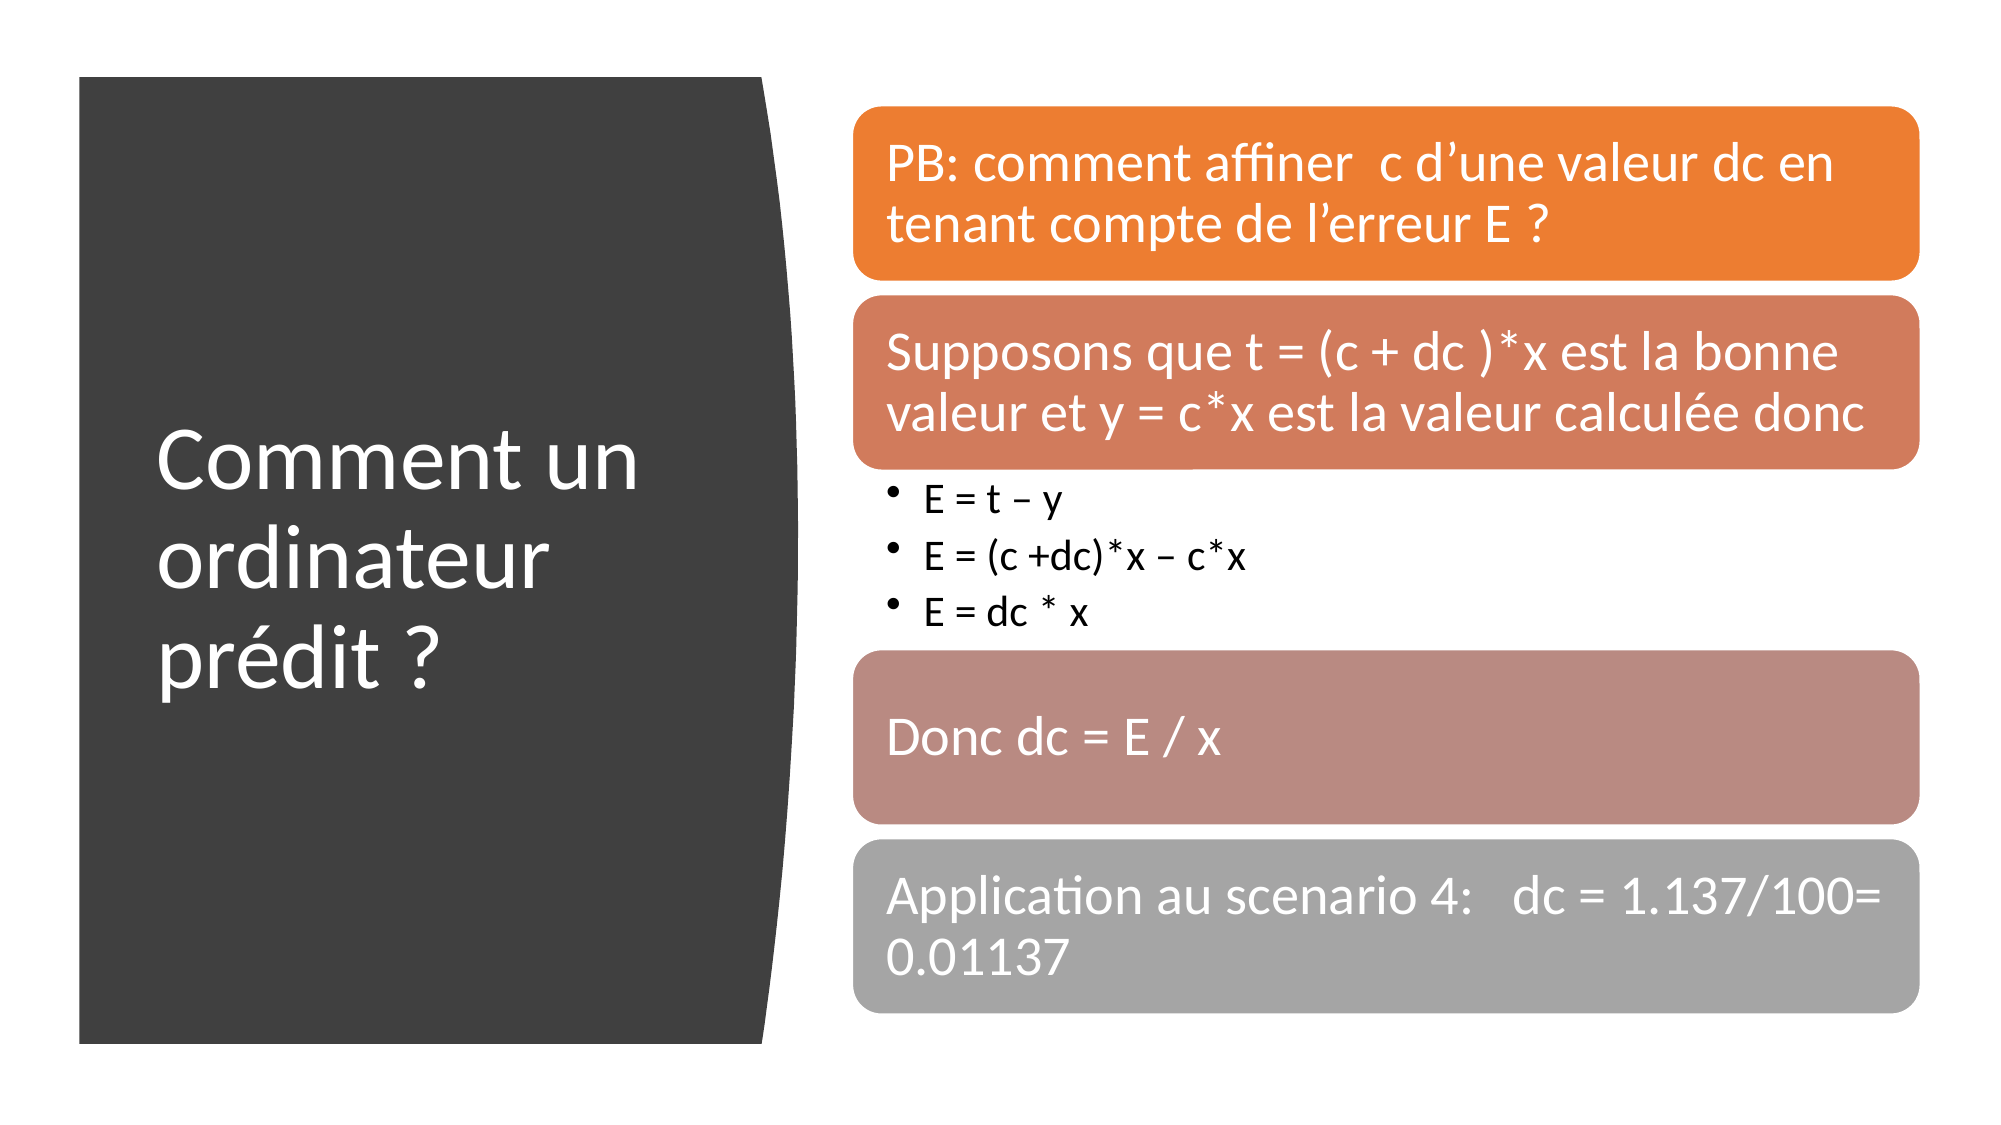

PB: comment affiner  c d’une valeur dc en tenant compte de l’erreur E ?
Supposons que t = (c + dc )*x est la bonne valeur et y = c*x est la valeur calculée donc
E = t – y
E = (c +dc)*x – c*x
E = dc * x
Donc dc = E / x
Application au scenario 4:   dc = 1.137/100= 0.01137

# Comment un ordinateur prédit ?